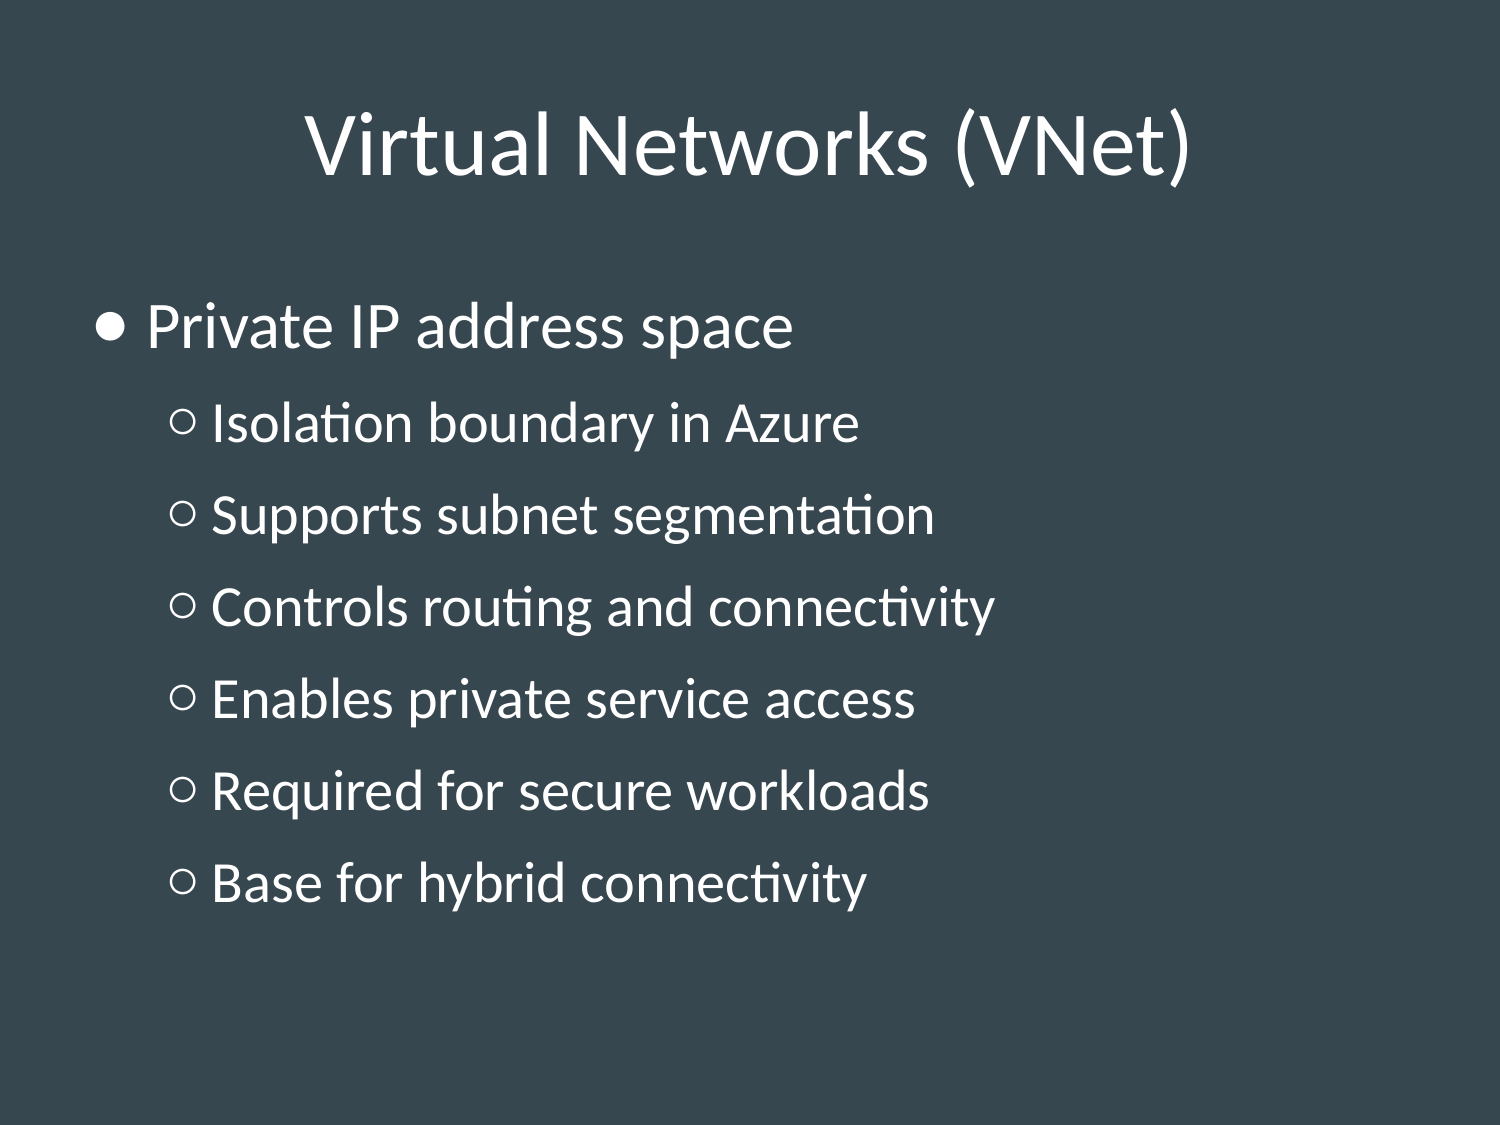

# Virtual Networks (VNet)
Private IP address space
Isolation boundary in Azure
Supports subnet segmentation
Controls routing and connectivity
Enables private service access
Required for secure workloads
Base for hybrid connectivity